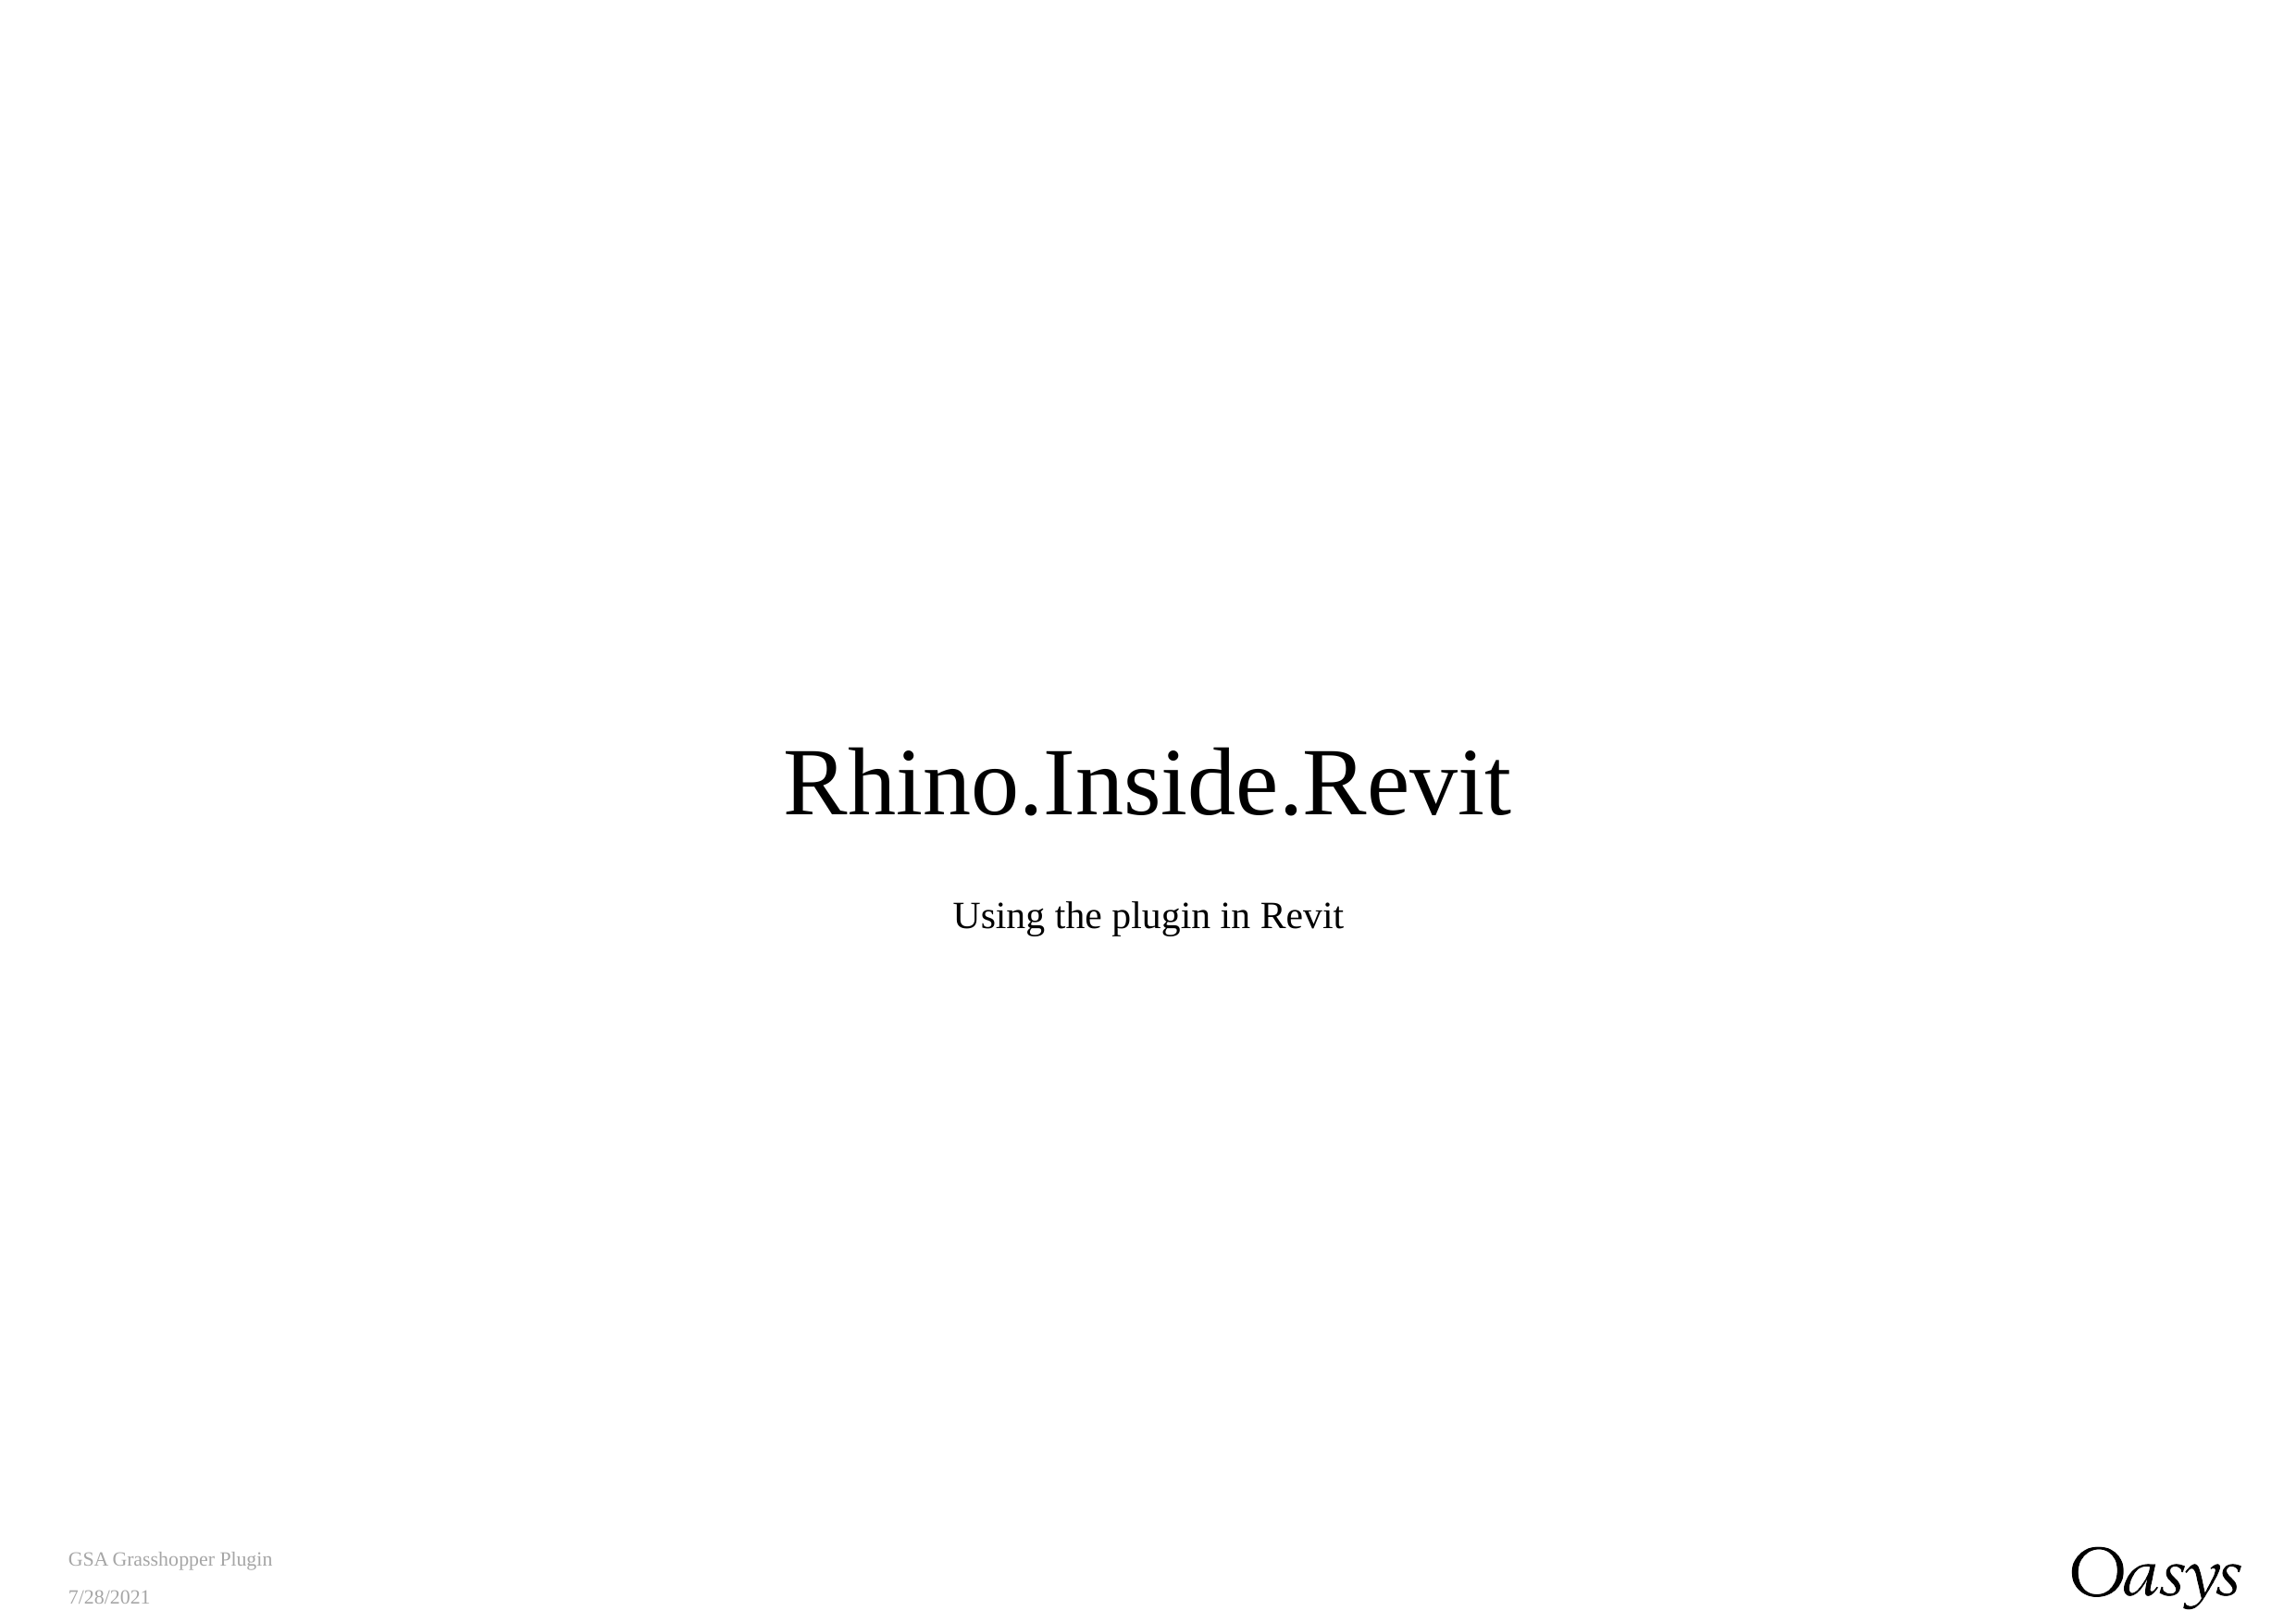

# Rhino.Inside.Revit
Using the plugin in Revit
GSA Grasshopper Plugin
7/28/2021